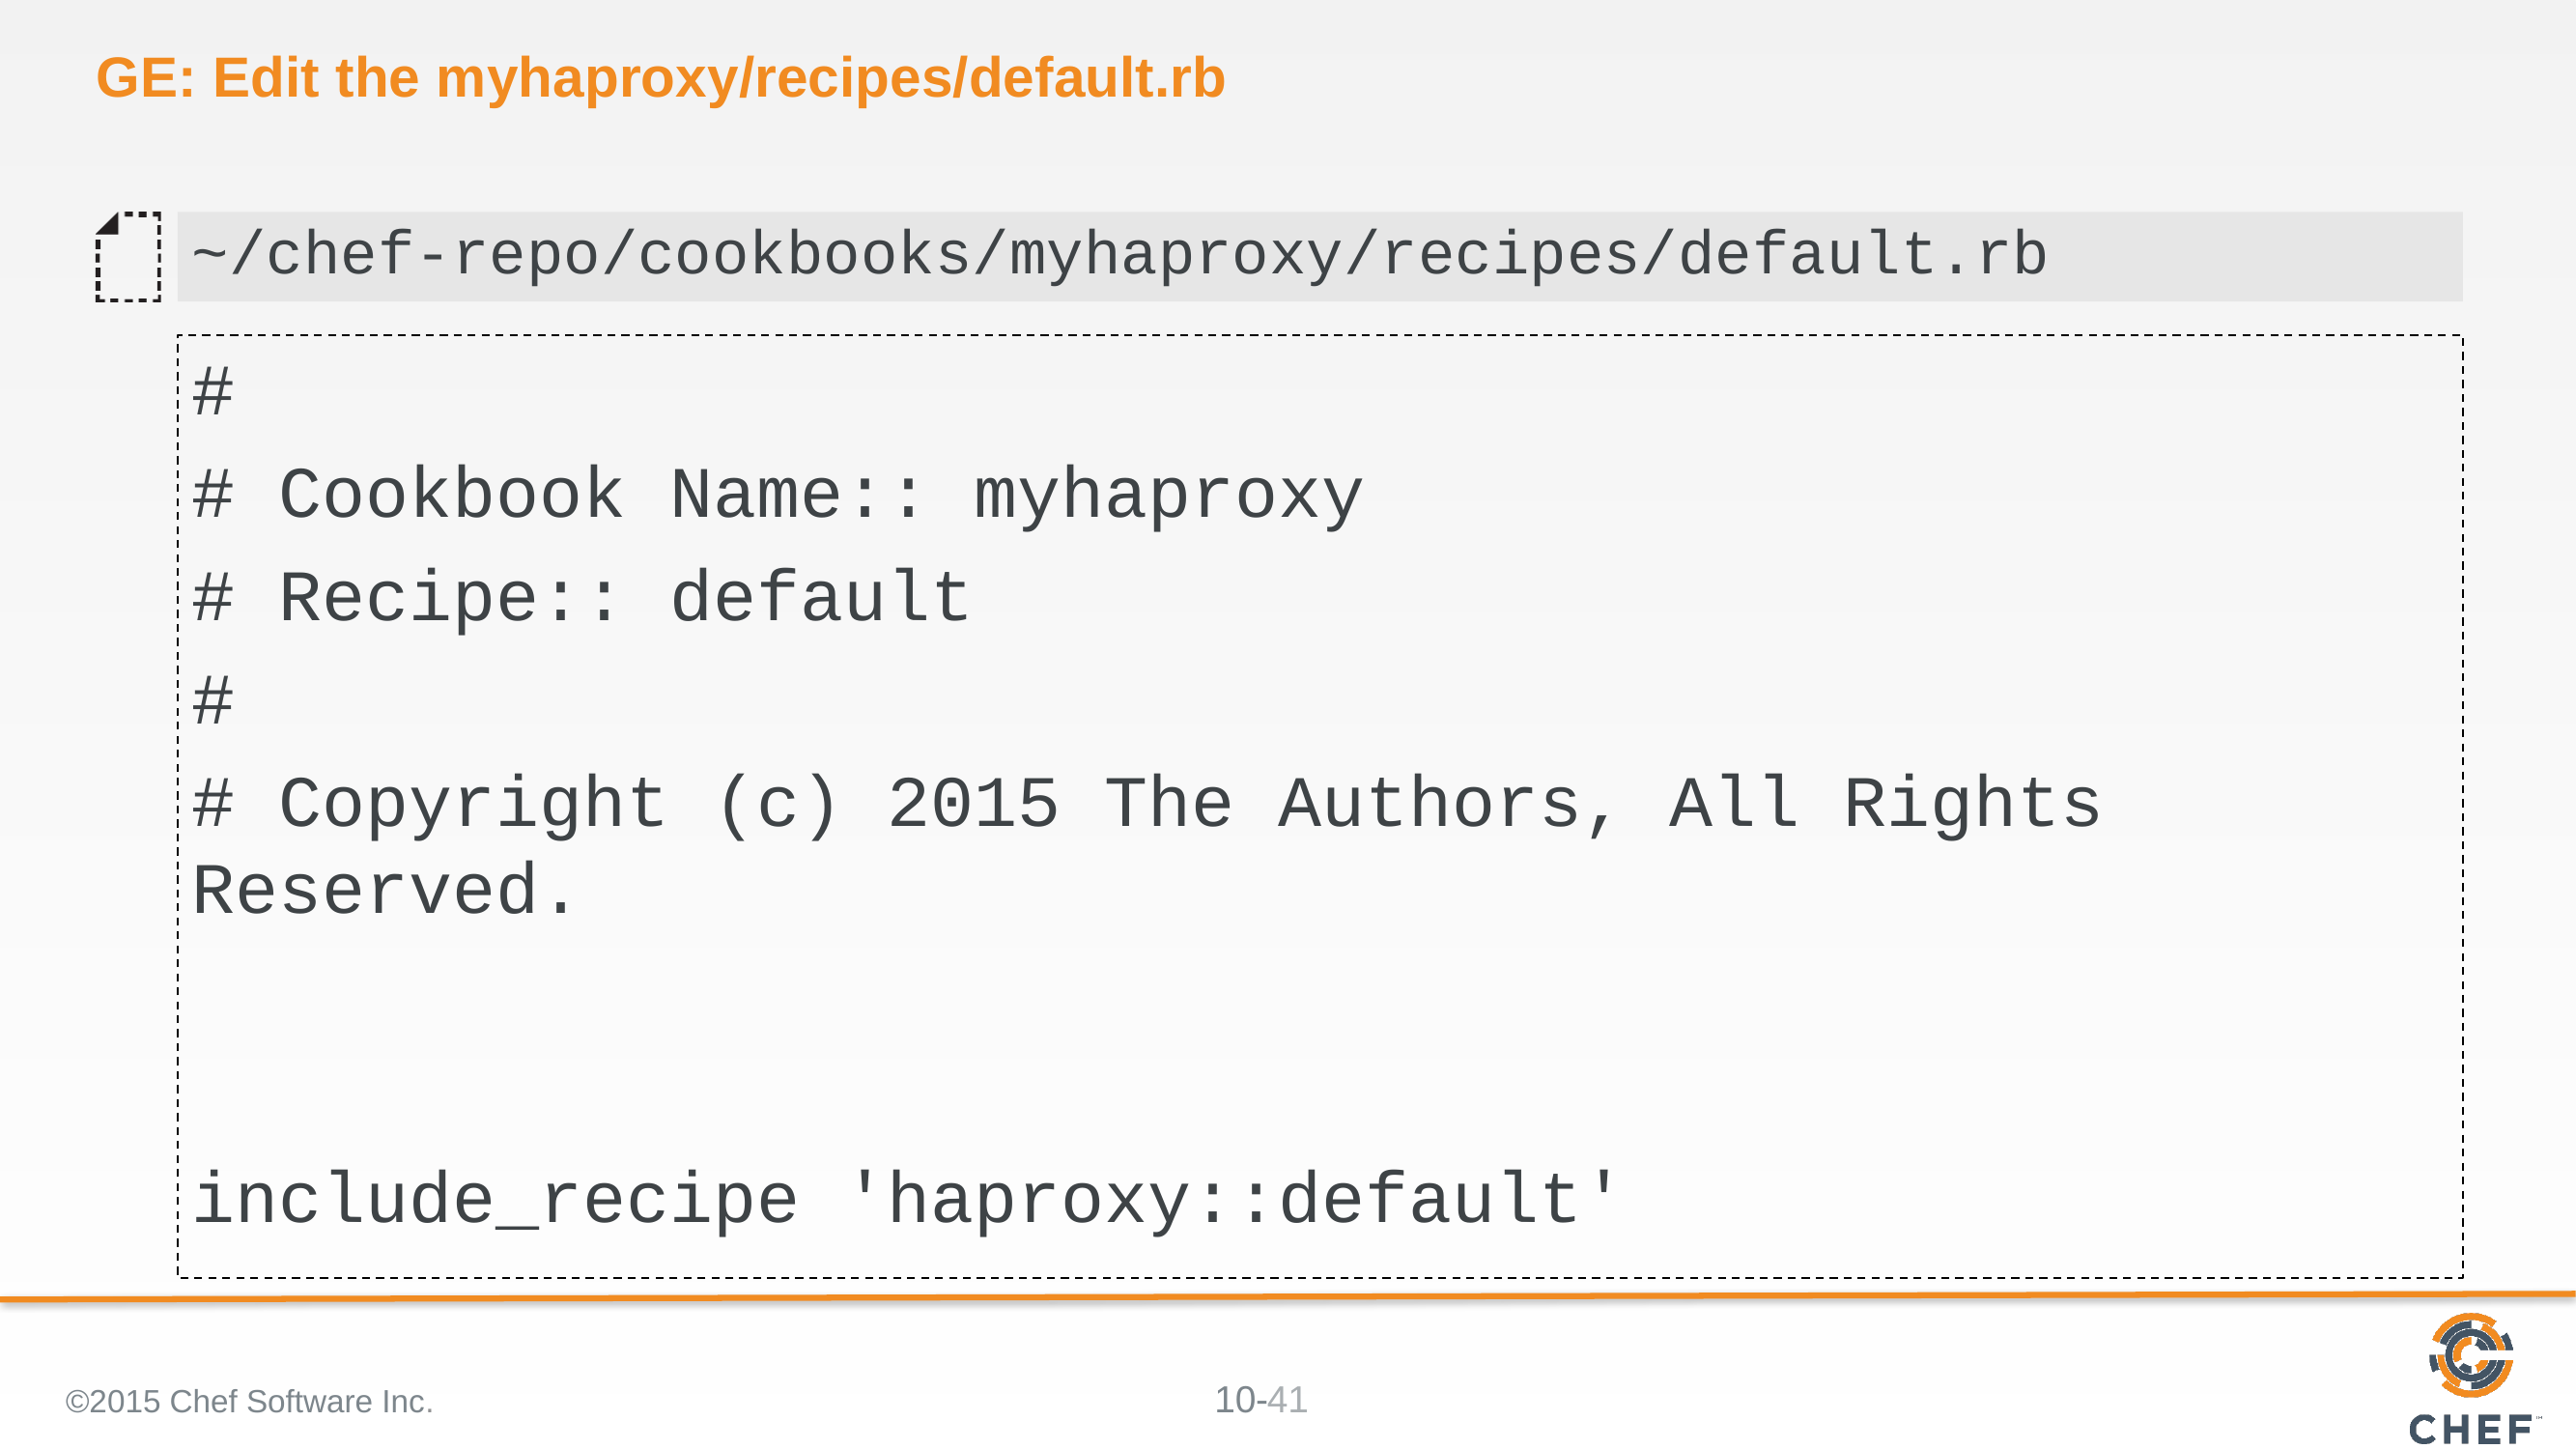

# GE: Edit the myhaproxy/recipes/default.rb
~/chef-repo/cookbooks/myhaproxy/recipes/default.rb
#
# Cookbook Name:: myhaproxy
# Recipe:: default
#
# Copyright (c) 2015 The Authors, All Rights Reserved.

include_recipe 'haproxy::default'

©2015 Chef Software Inc.
41